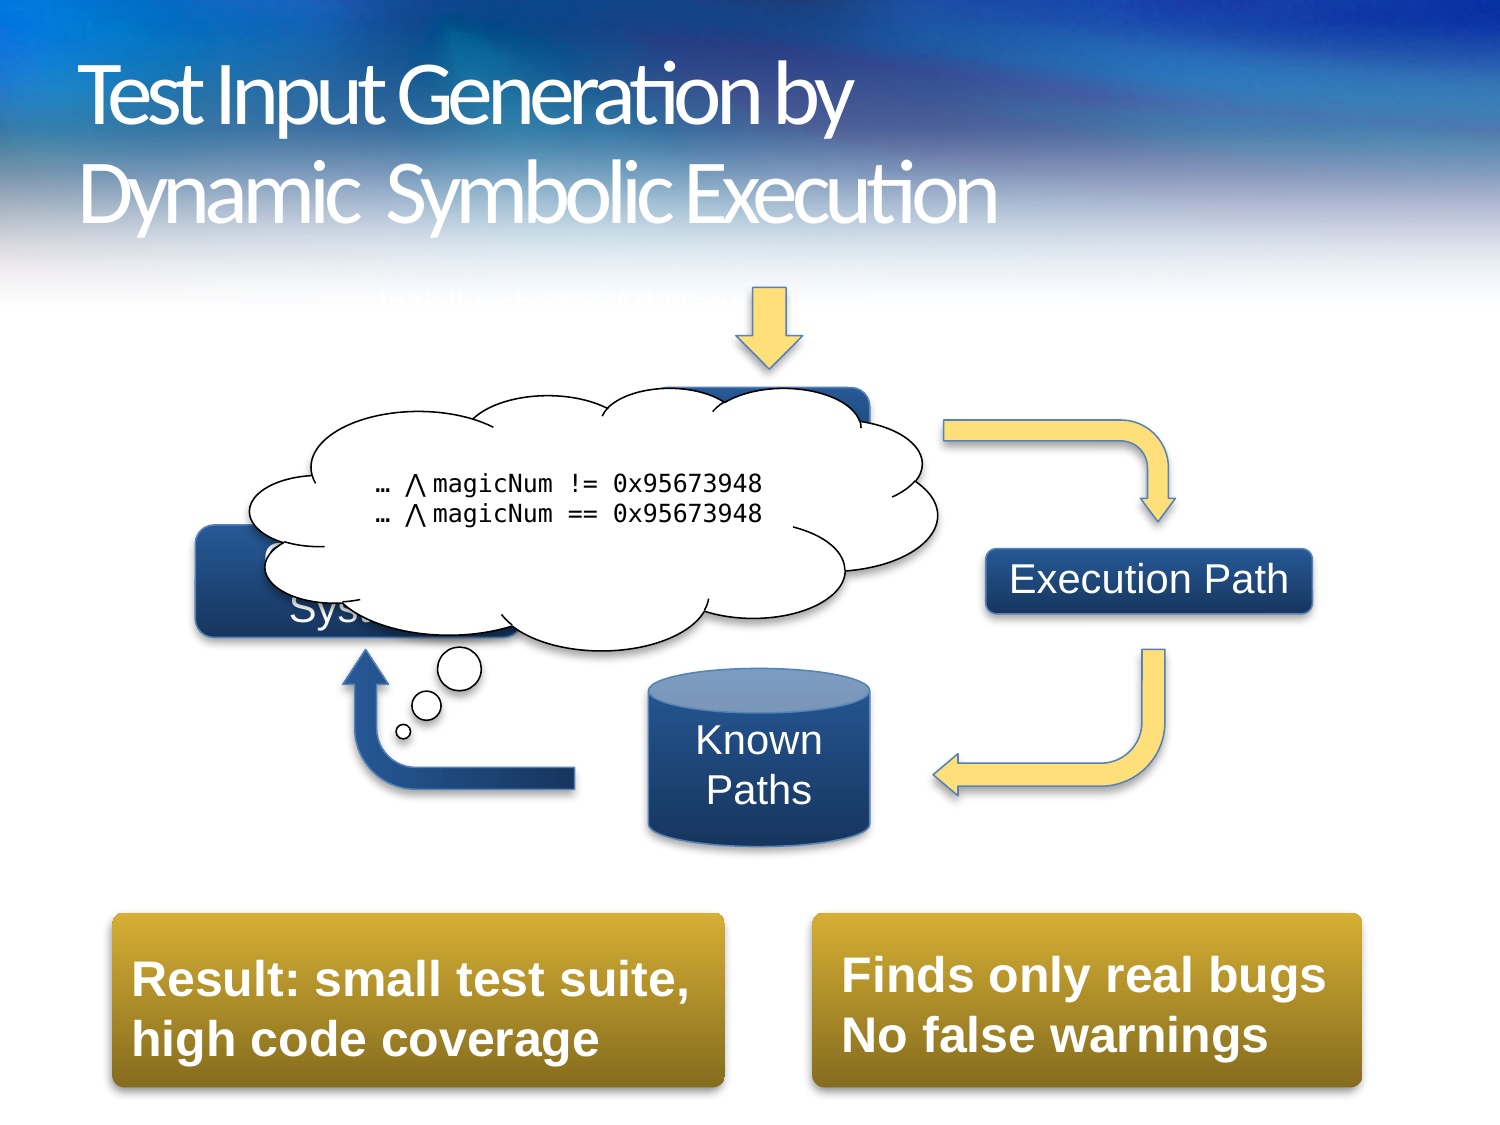

Test Input Generation by
Dynamic  Symbolic Execution

Initially, choose Arbitrary

Run Test and
Monitor

… ⋀ magicNum != 0x95673948
… ⋀ magicNum == 0x95673948

Solve
Test
Inputs

Constraint System
Execution Path

Known
Paths
Choose an
Uncovered Path
Record
Path Condition

Finds only real bugs
No false warnings
Result: small test suite,
high code coverage